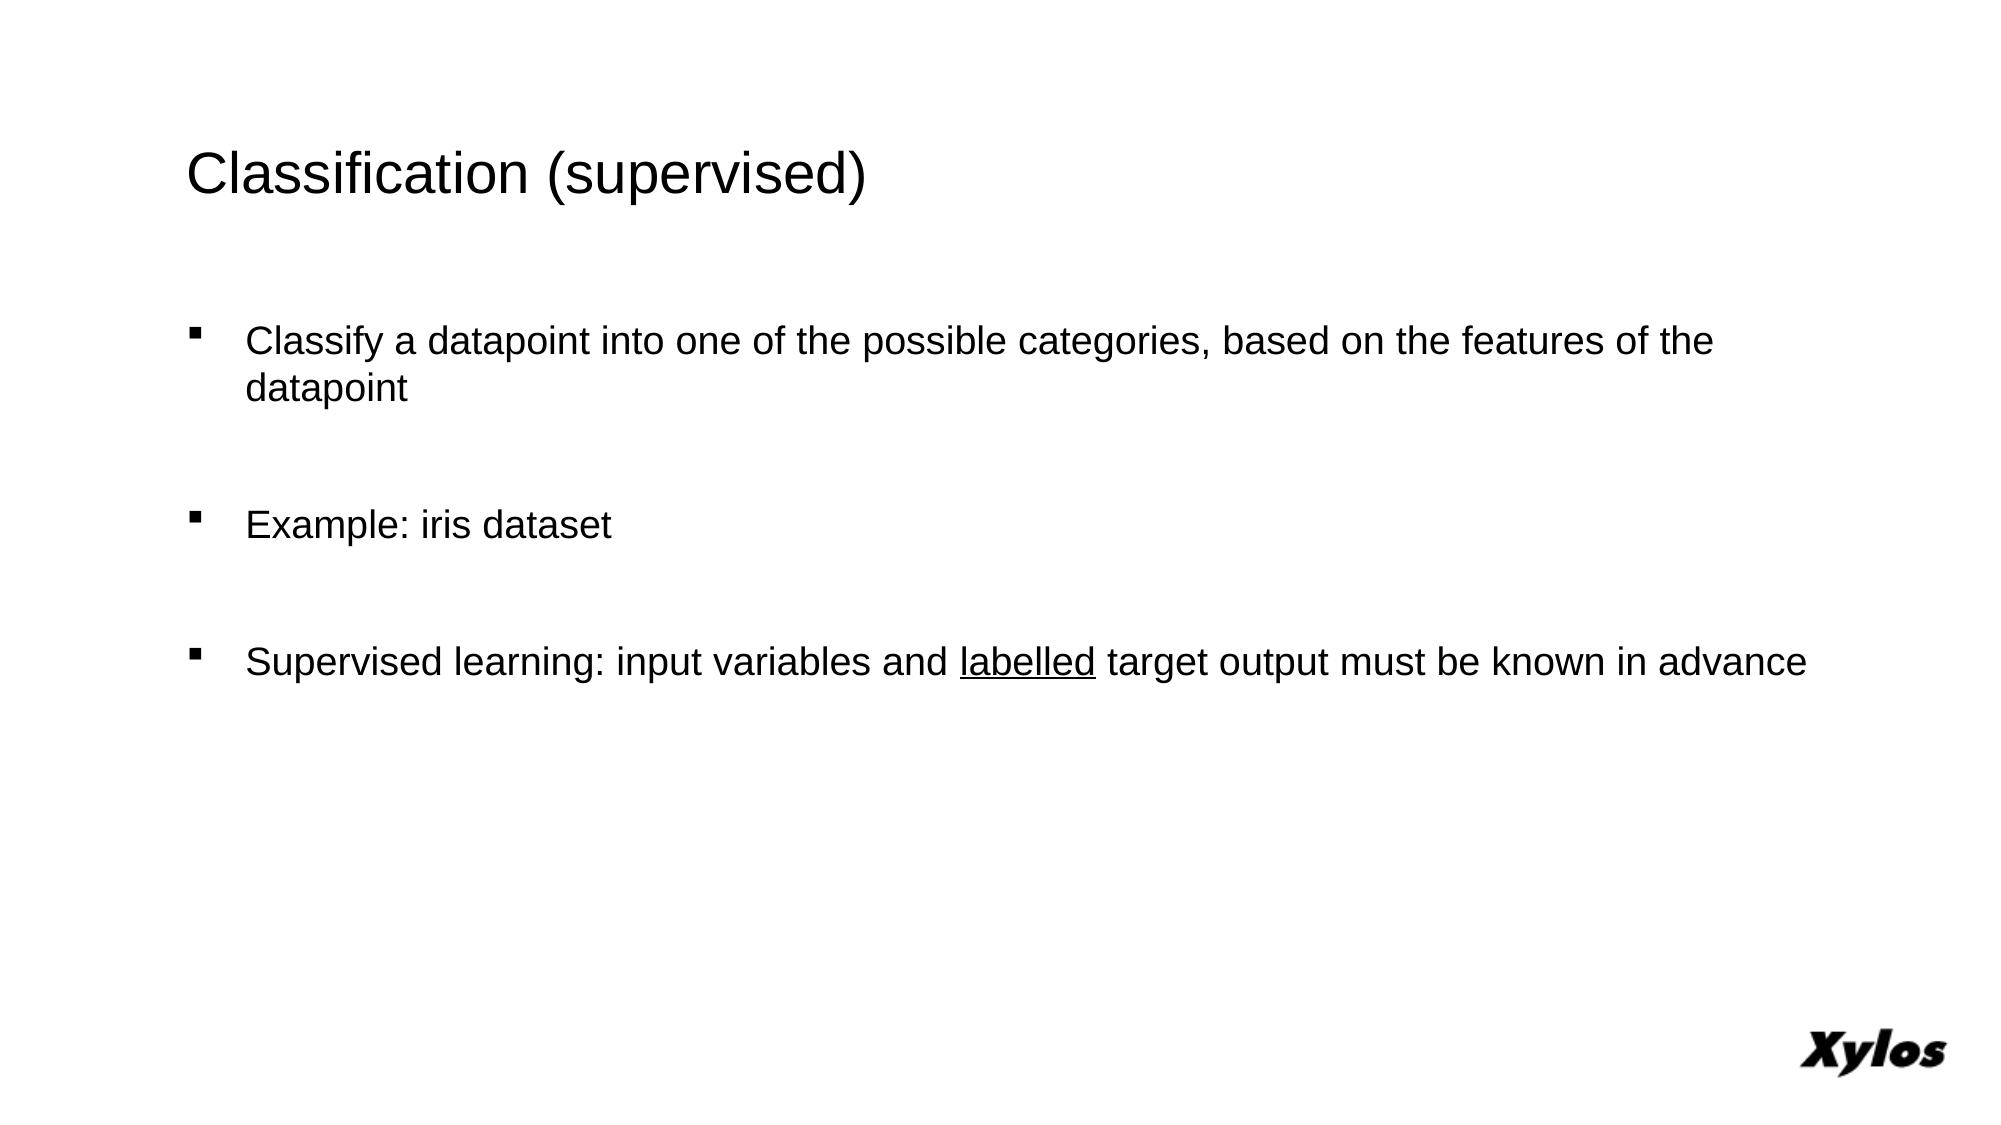

# Classification (supervised)
Classify a datapoint into one of the possible categories, based on the features of the datapoint

Example: iris dataset

Supervised learning: input variables and labelled target output must be known in advance